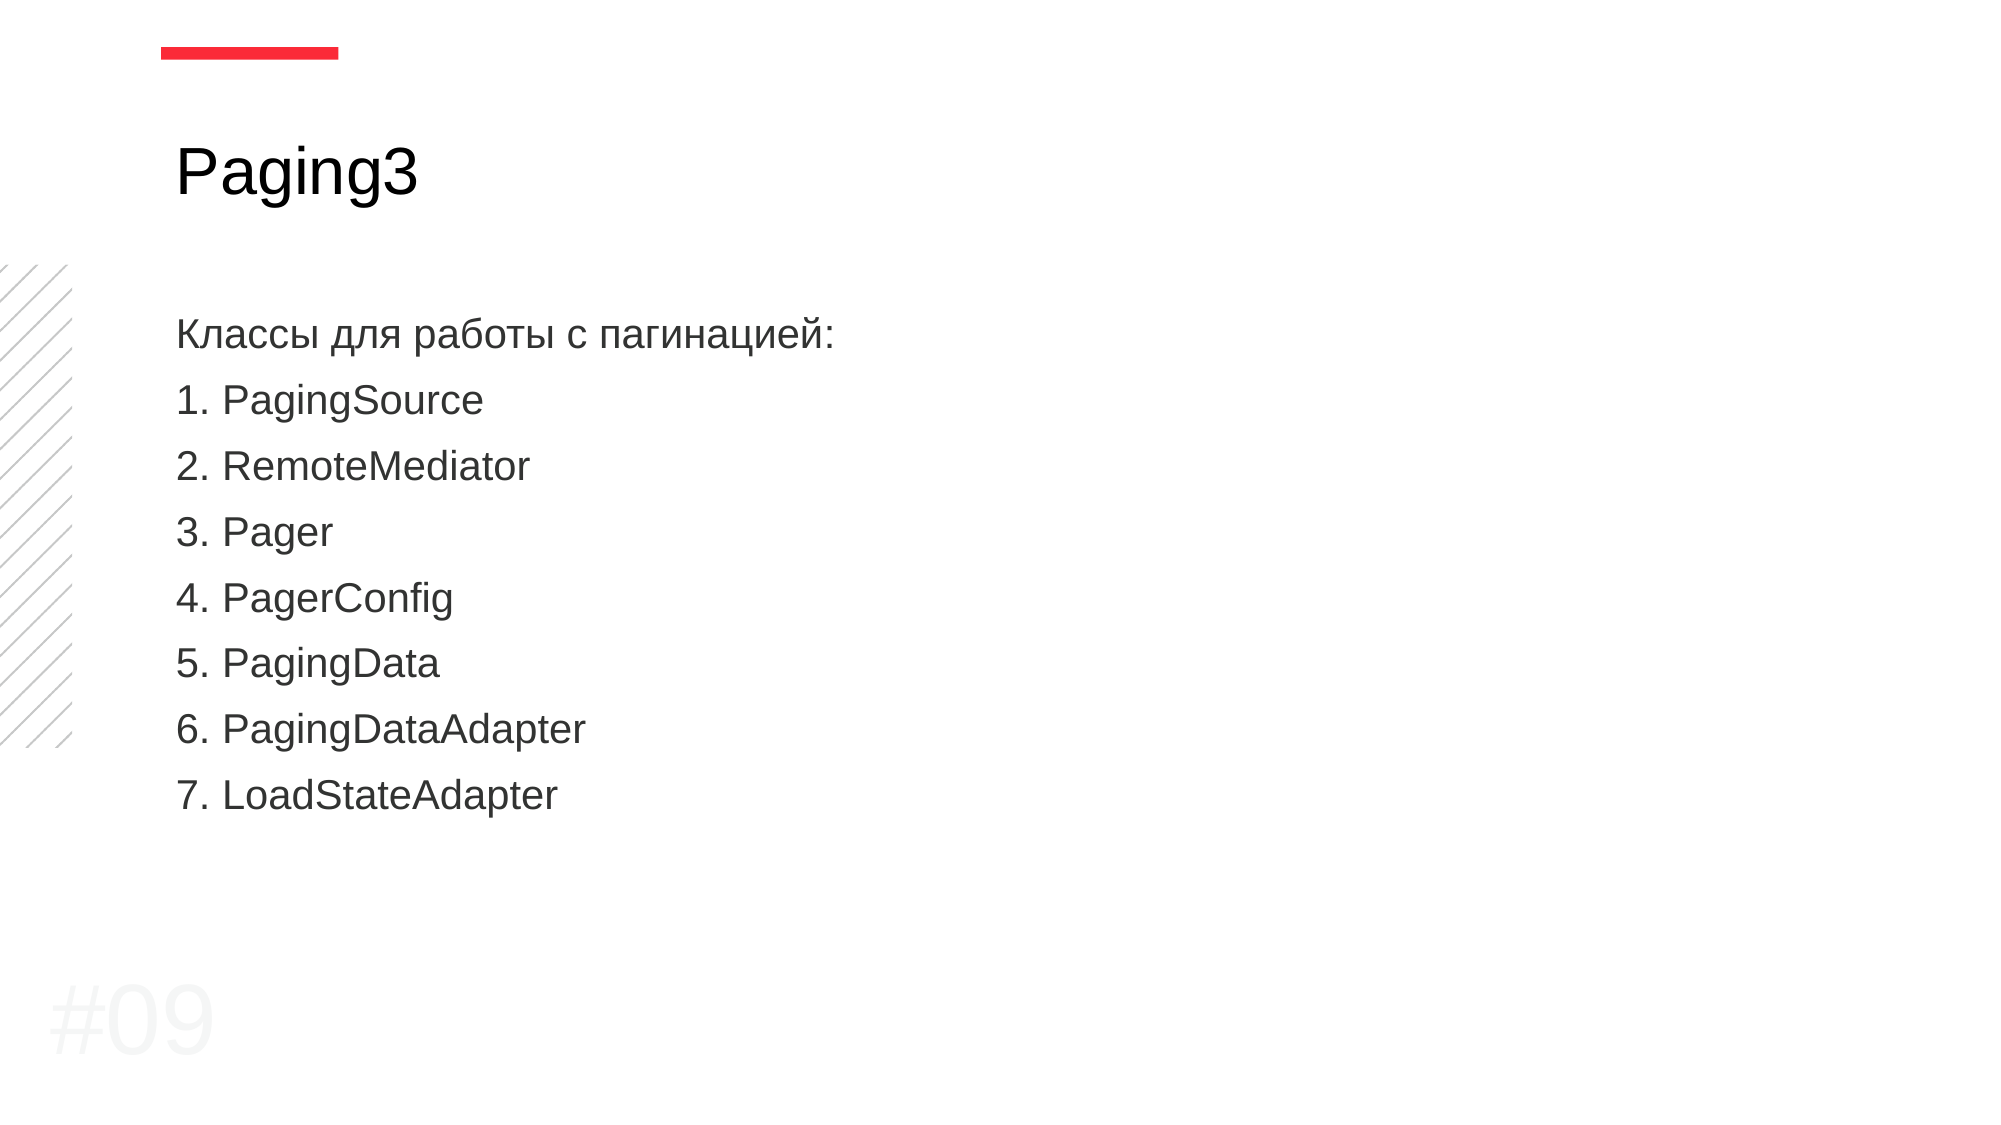

Paging3
Классы для работы с пагинацией:
1. PagingSource
2. RemoteMediator
3. Pager
4. PagerConfig
5. PagingData
6. PagingDataAdapter
7. LoadStateAdapter

#09